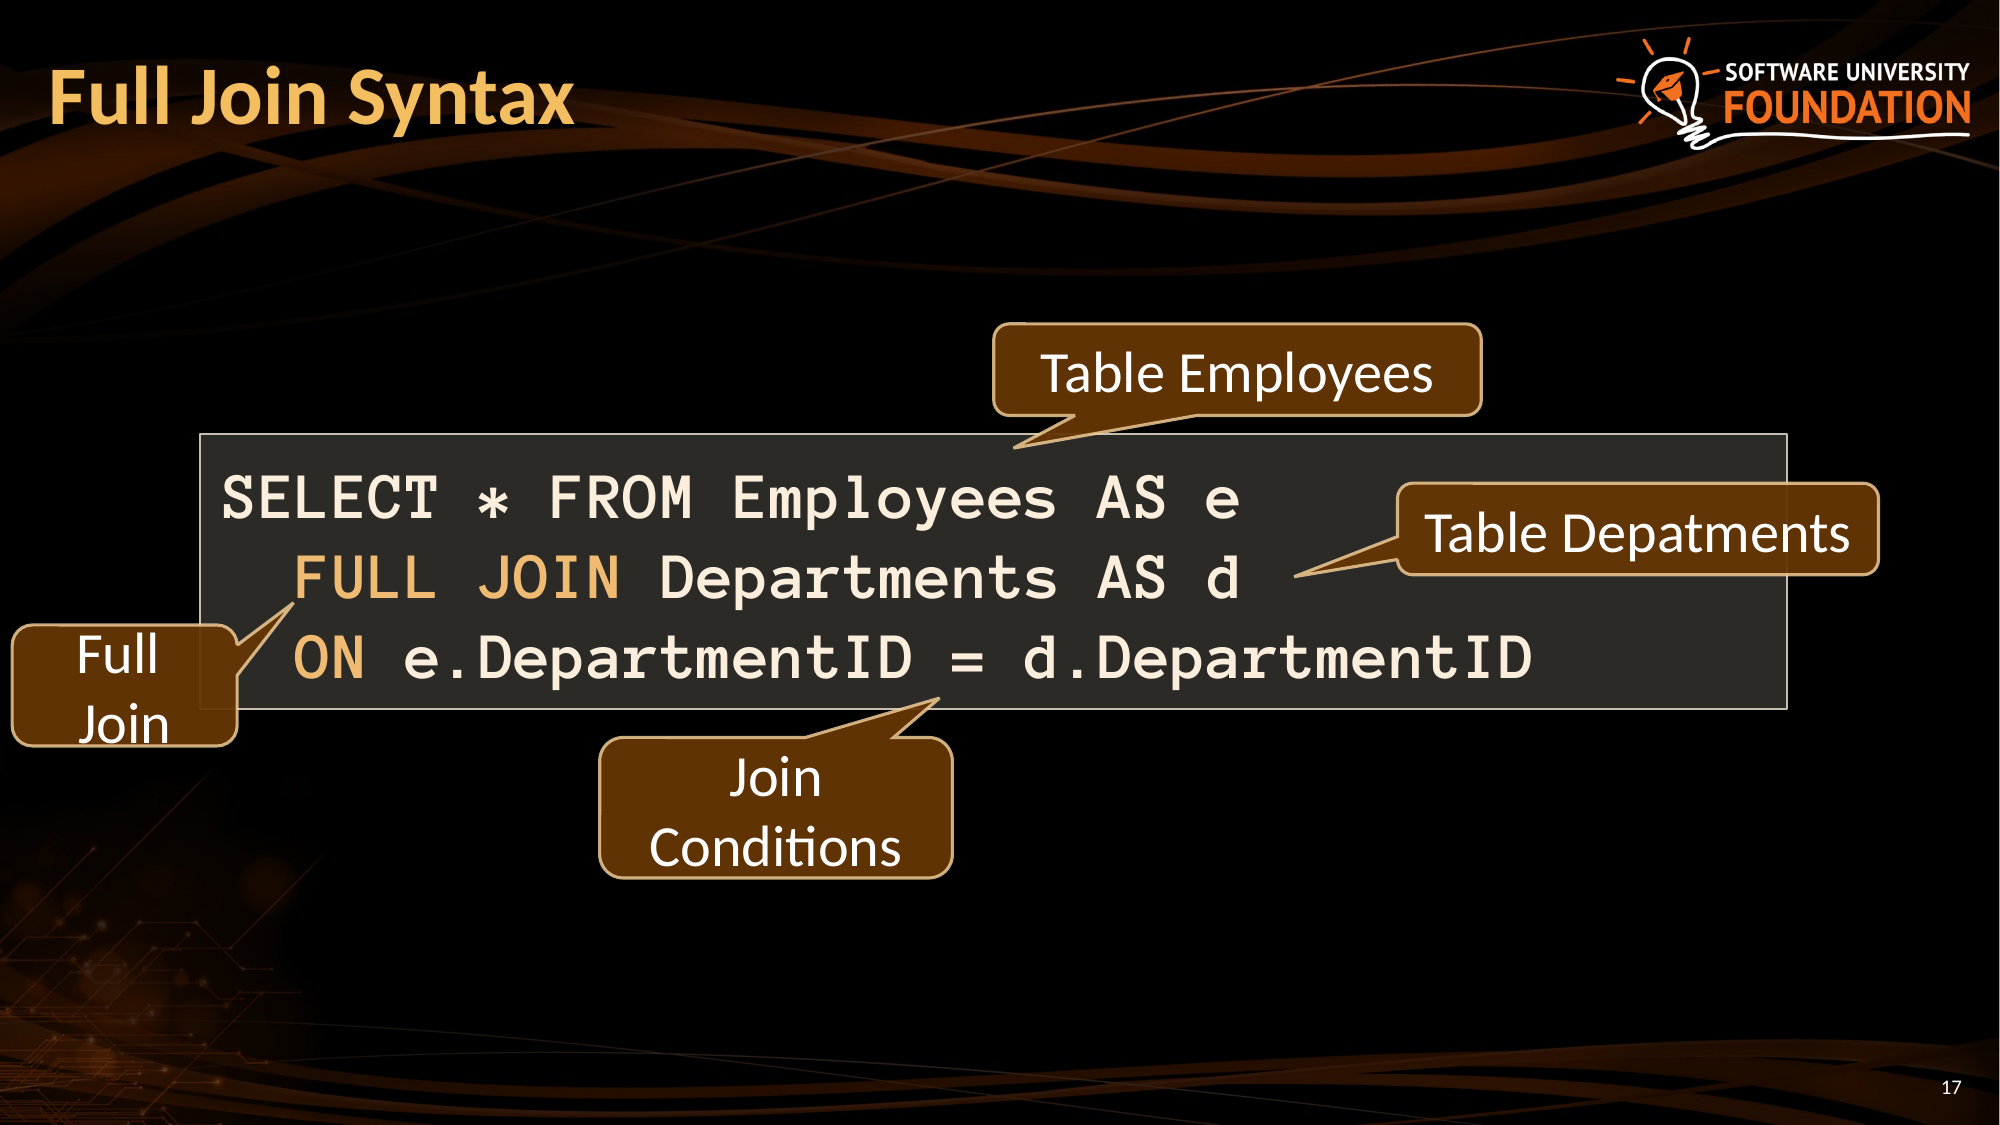

# Full Join Syntax
Table Employees
SELECT * FROM Employees AS e
  FULL JOIN Departments AS d
  ON e.DepartmentID = d.DepartmentID
Table Depatments
Full
Join
Join Conditions
17